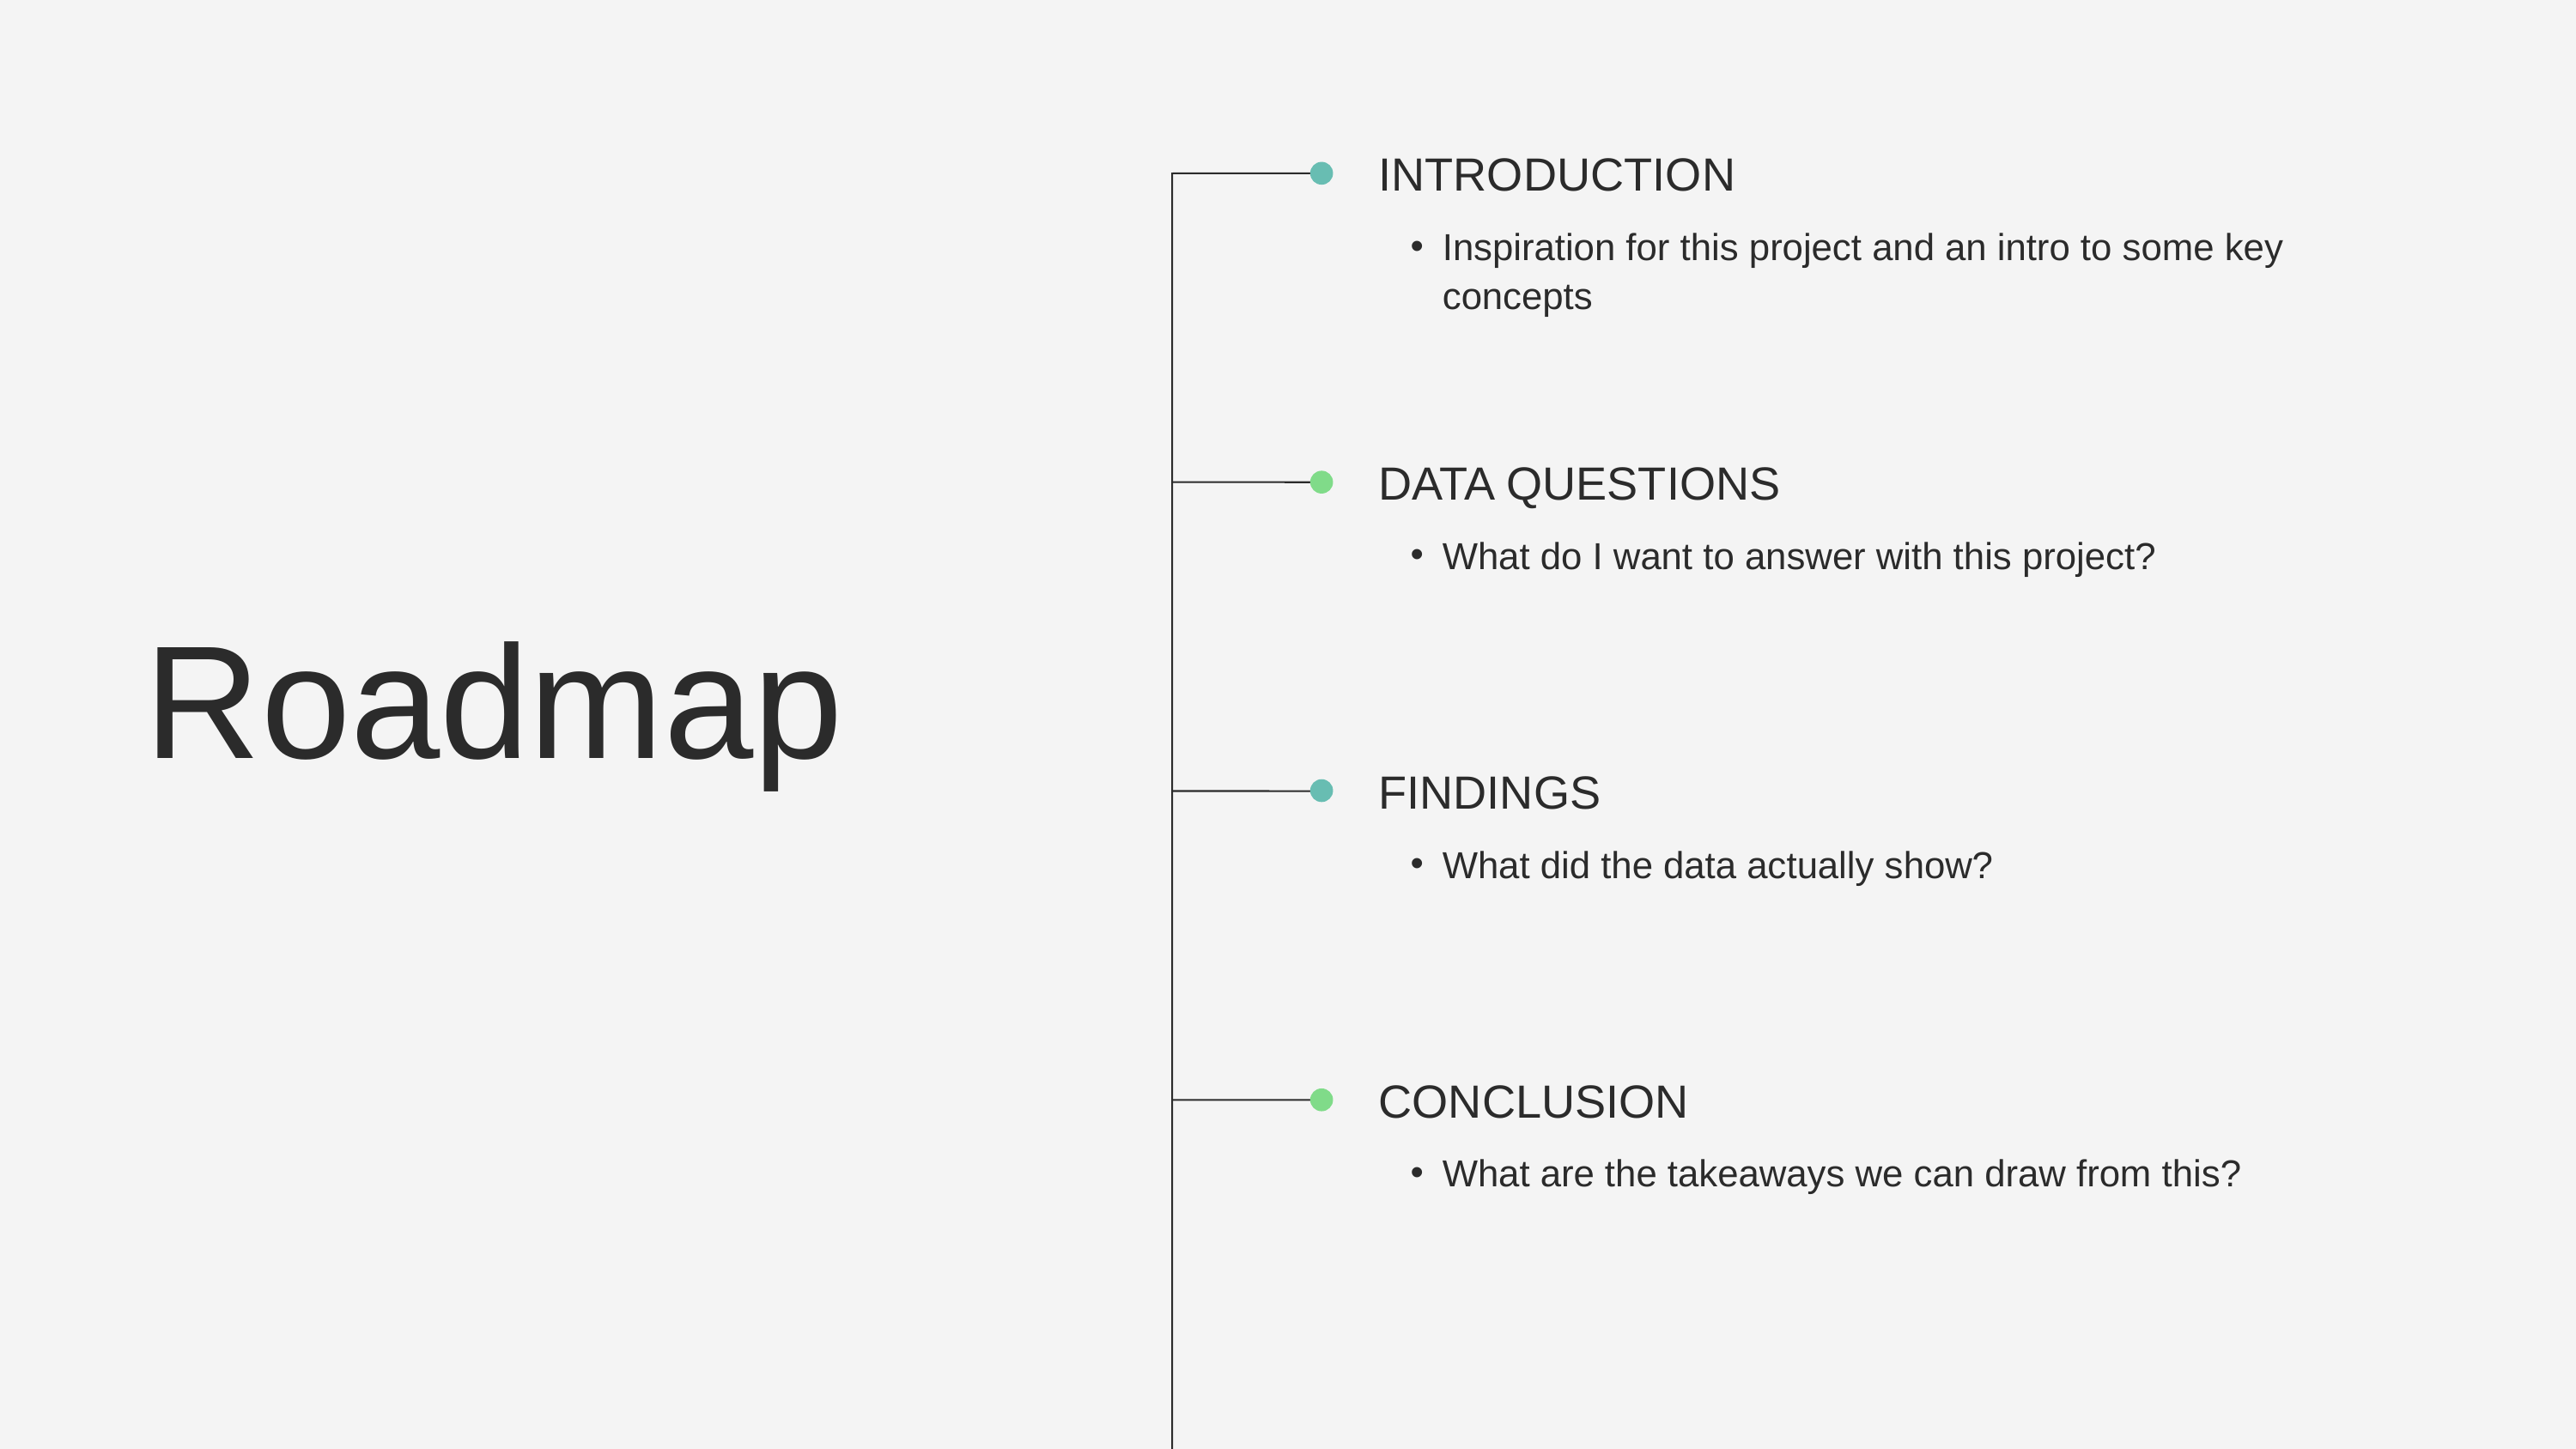

INTRODUCTION
Inspiration for this project and an intro to some key concepts

DATA QUESTIONS
What do I want to answer with this project?

Roadmap
FINDINGS
What did the data actually show?

CONCLUSION
What are the takeaways we can draw from this?